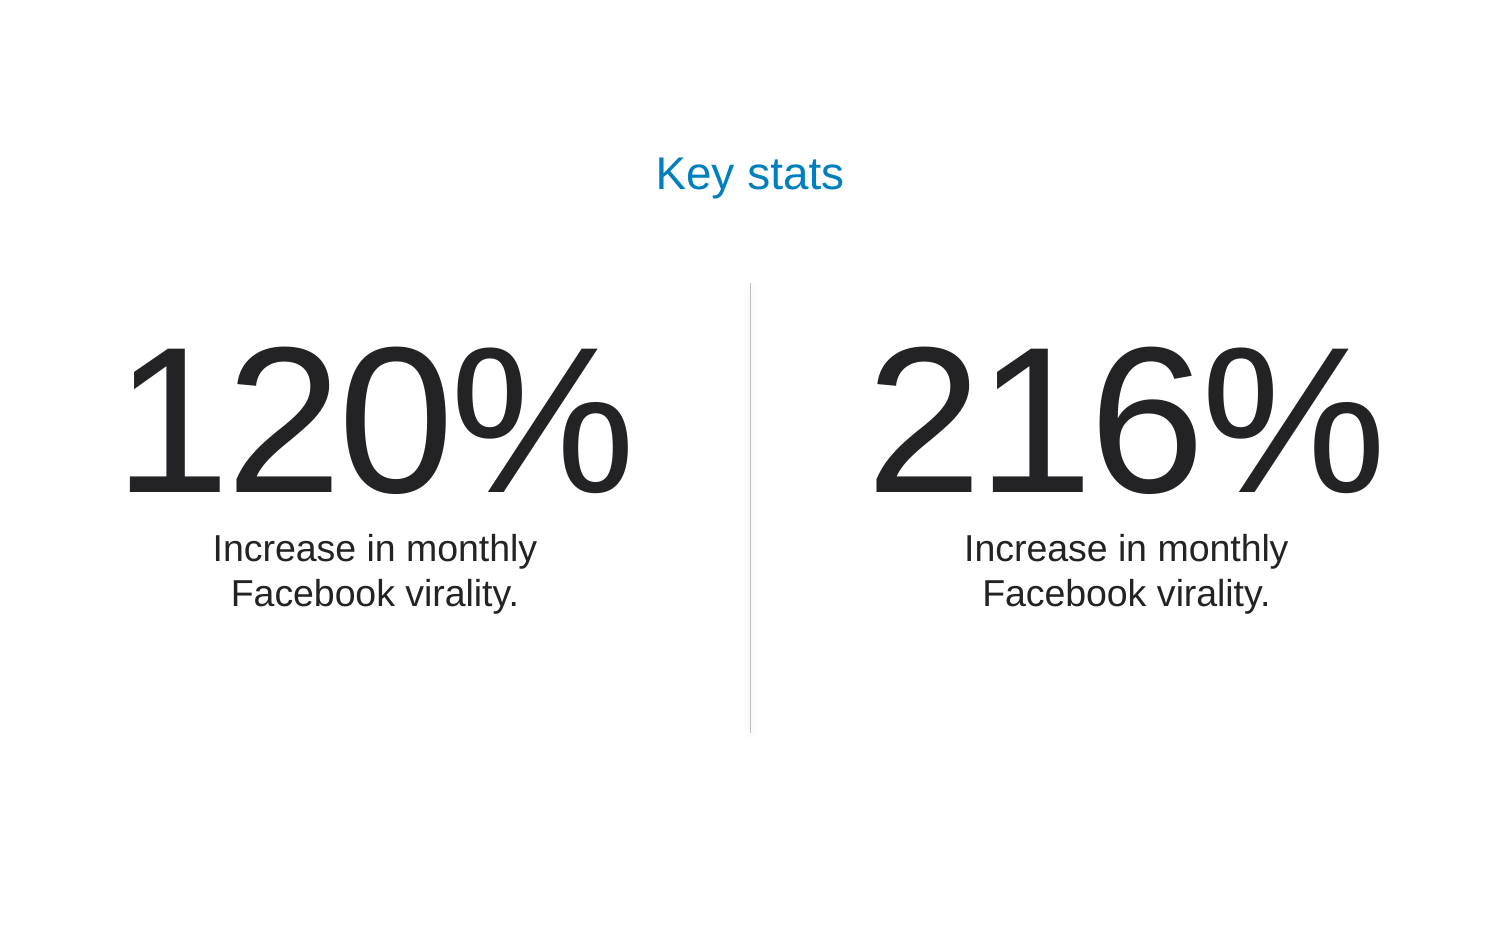

Key stats
120%
216%
Increase in monthly Facebook virality.
Increase in monthly Facebook virality.